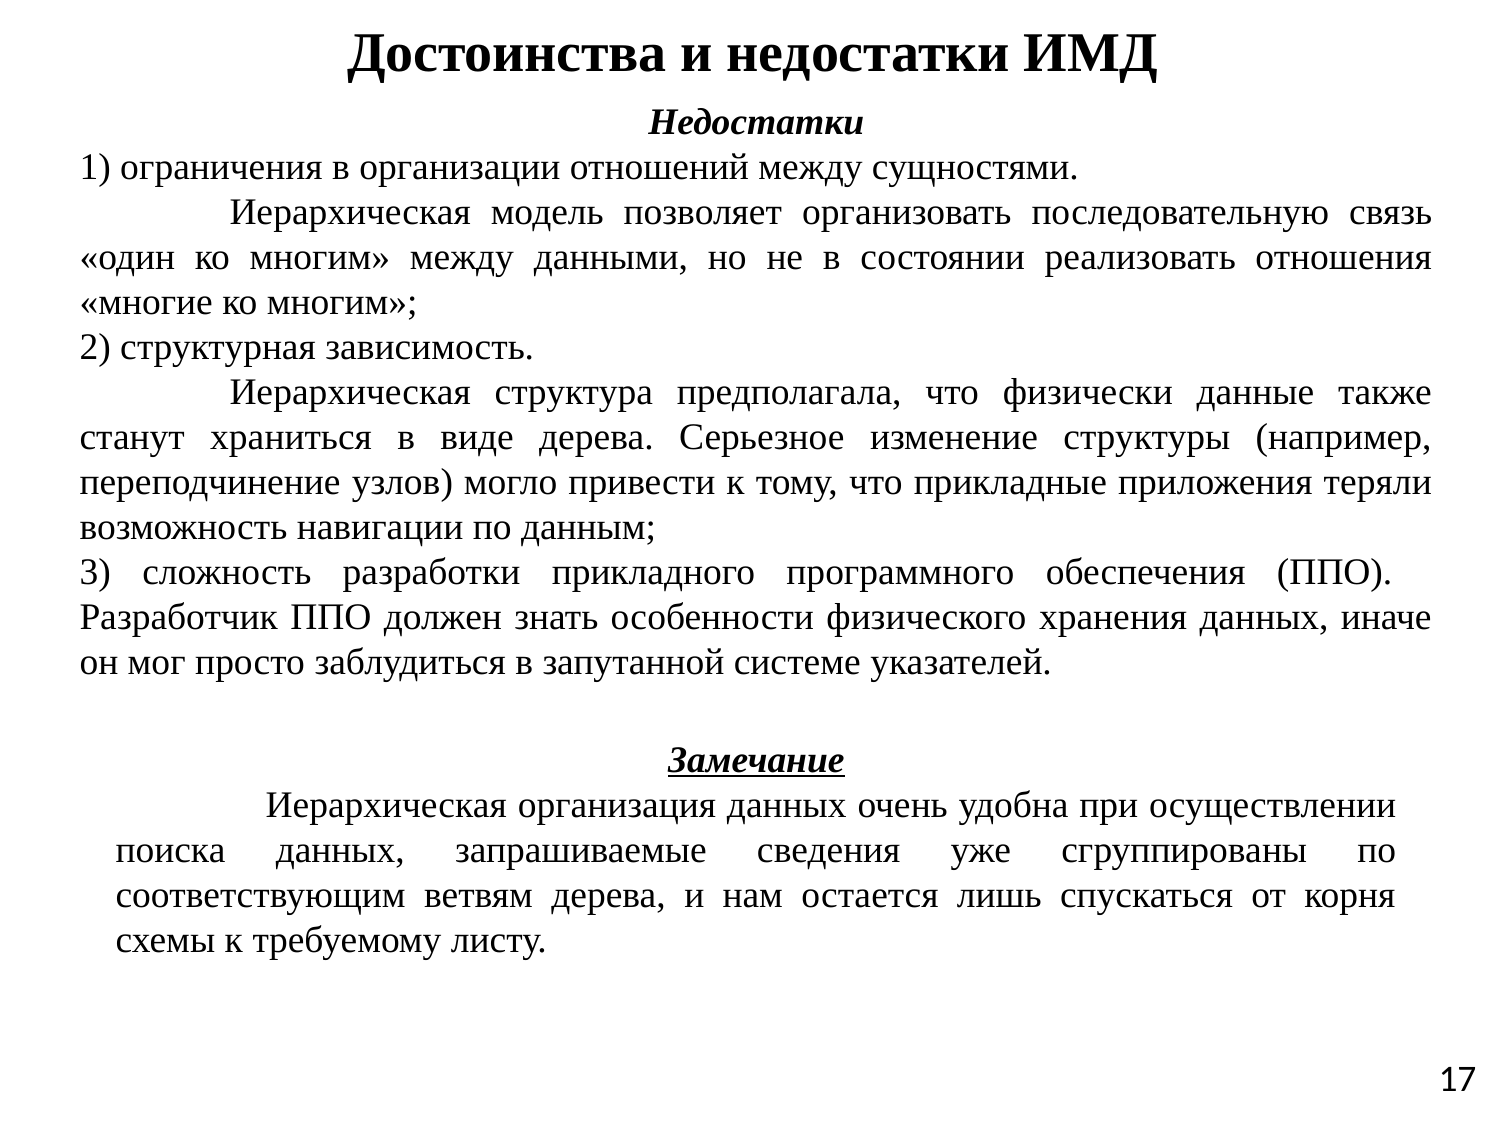

# Достоинства и недостатки ИМД
Недостатки
1) ограничения в организации отношений между сущностями.
	Иерархическая модель позволяет организовать последовательную связь «один ко многим» между данными, но не в состоянии реализовать отношения «многие ко многим»;
2) структурная зависимость.
	Иерархическая структура предполагала, что физически данные также станут храниться в виде дерева. Серьезное изменение структуры (например, переподчинение узлов) могло привести к тому, что прикладные приложения теряли возможность навигации по данным;
3) сложность разработки прикладного программного обеспечения (ППО). 	Разработчик ППО должен знать особенности физического хранения данных, иначе он мог просто заблудиться в запутанной системе указателей.
Замечание
	Иерархическая организация данных очень удобна при осуществлении поиска данных, запрашиваемые сведения уже сгруппированы по соответствующим ветвям дерева, и нам остается лишь спускаться от корня схемы к требуемому листу.
17